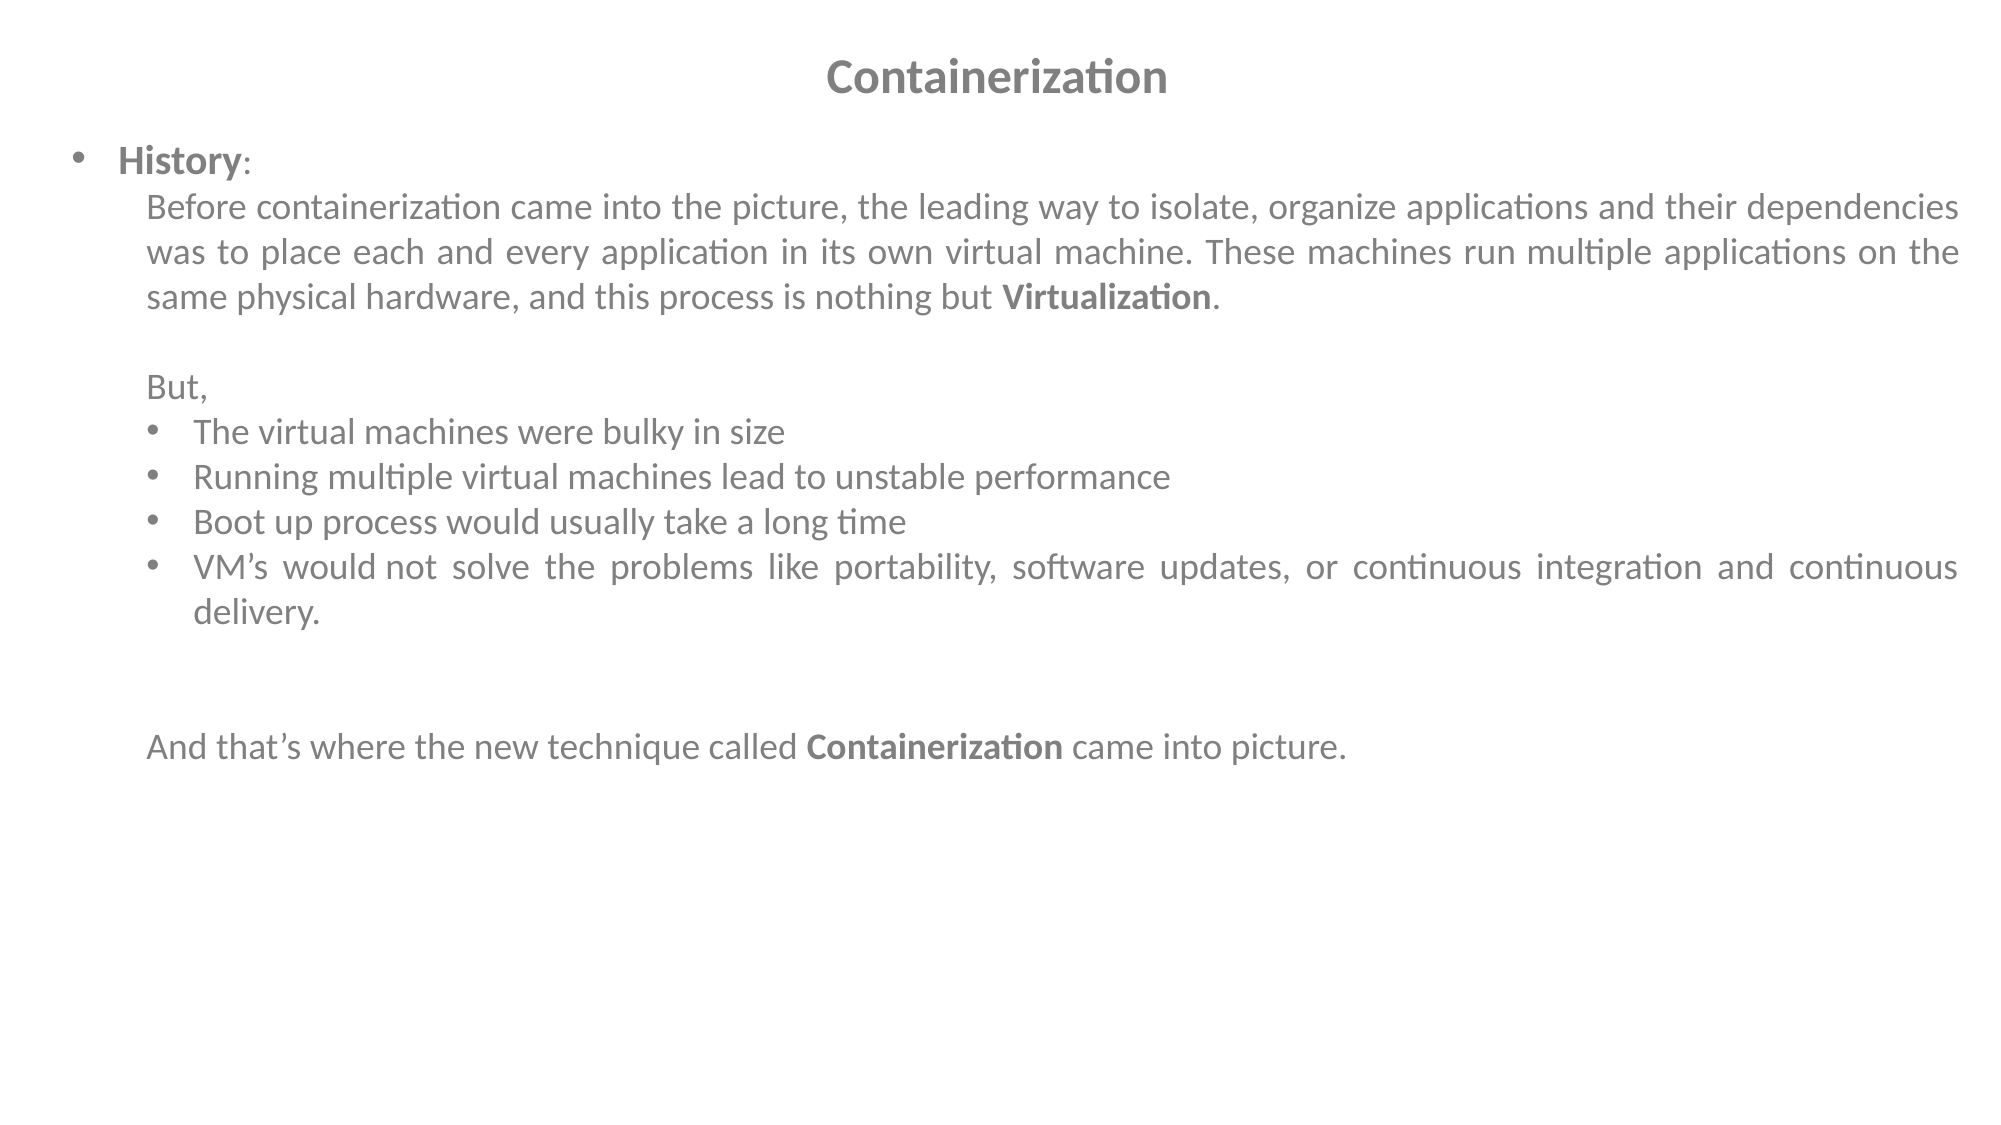

Containerization
History:
Before containerization came into the picture, the leading way to isolate, organize applications and their dependencies was to place each and every application in its own virtual machine. These machines run multiple applications on the same physical hardware, and this process is nothing but Virtualization.

But,
The virtual machines were bulky in size
Running multiple virtual machines lead to unstable performance
Boot up process would usually take a long time
VM’s would not solve the problems like portability, software updates, or continuous integration and continuous delivery.

And that’s where the new technique called Containerization came into picture.
|  |
| --- |